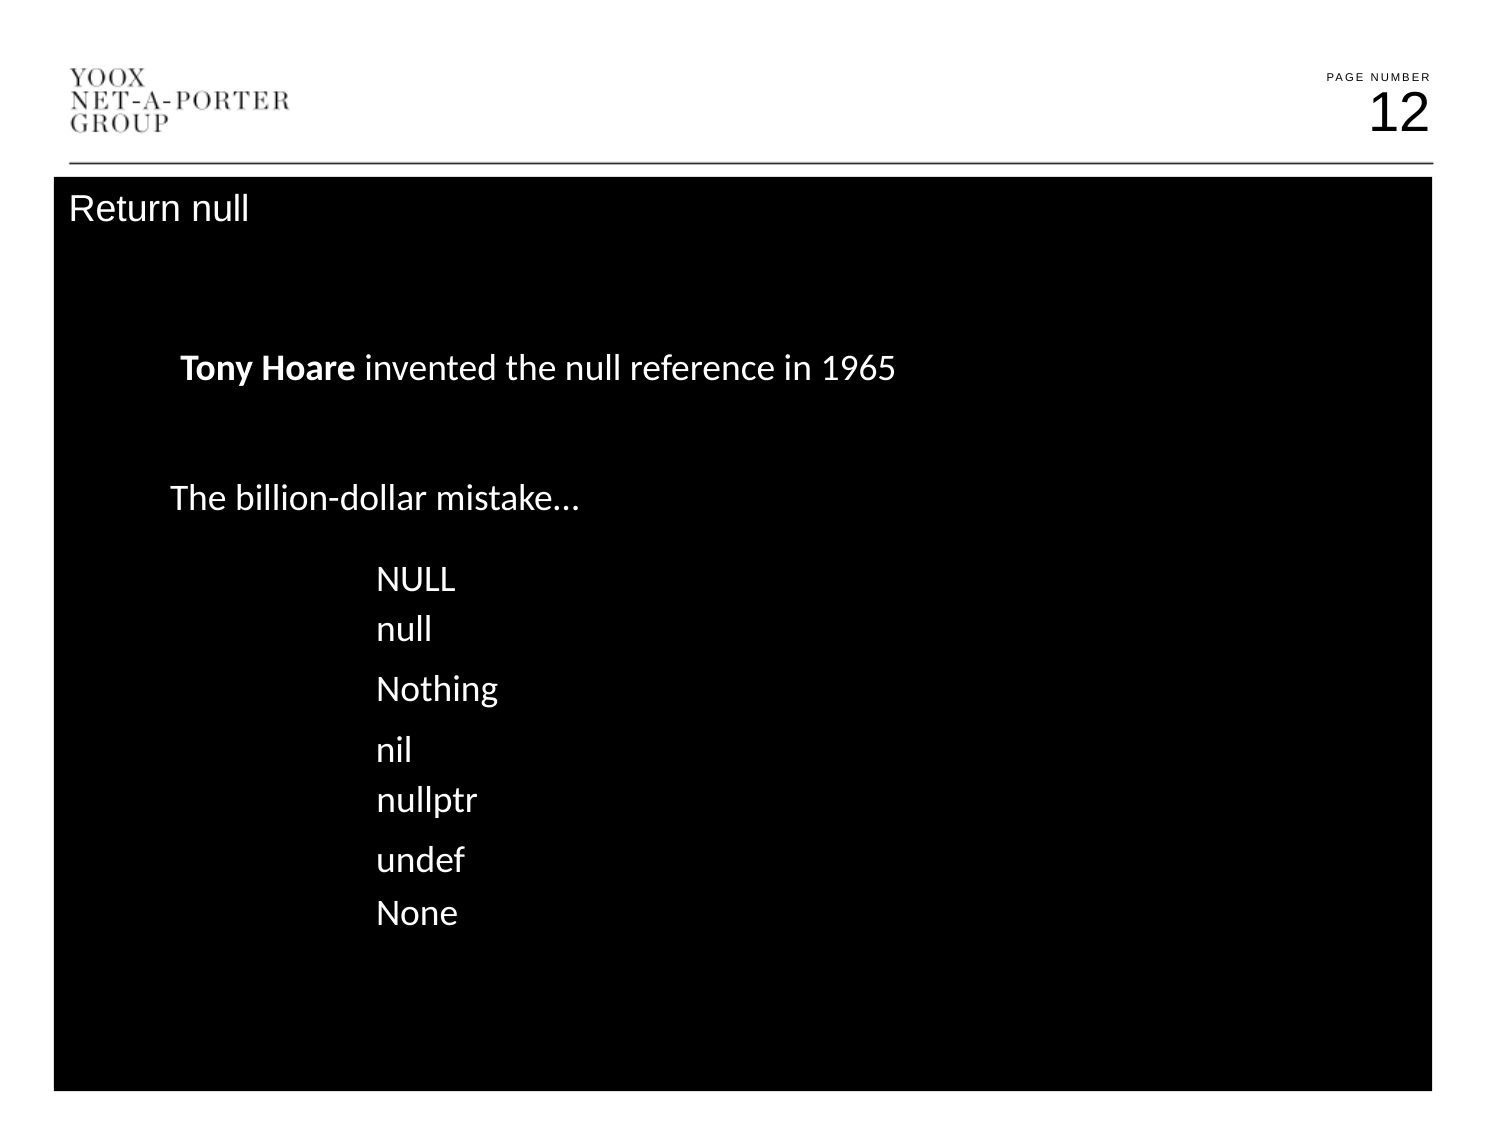

Return null
Tony Hoare invented the null reference in 1965
The billion-dollar mistake…
NULL
null
Nothing
nil
nullptr
undef
None